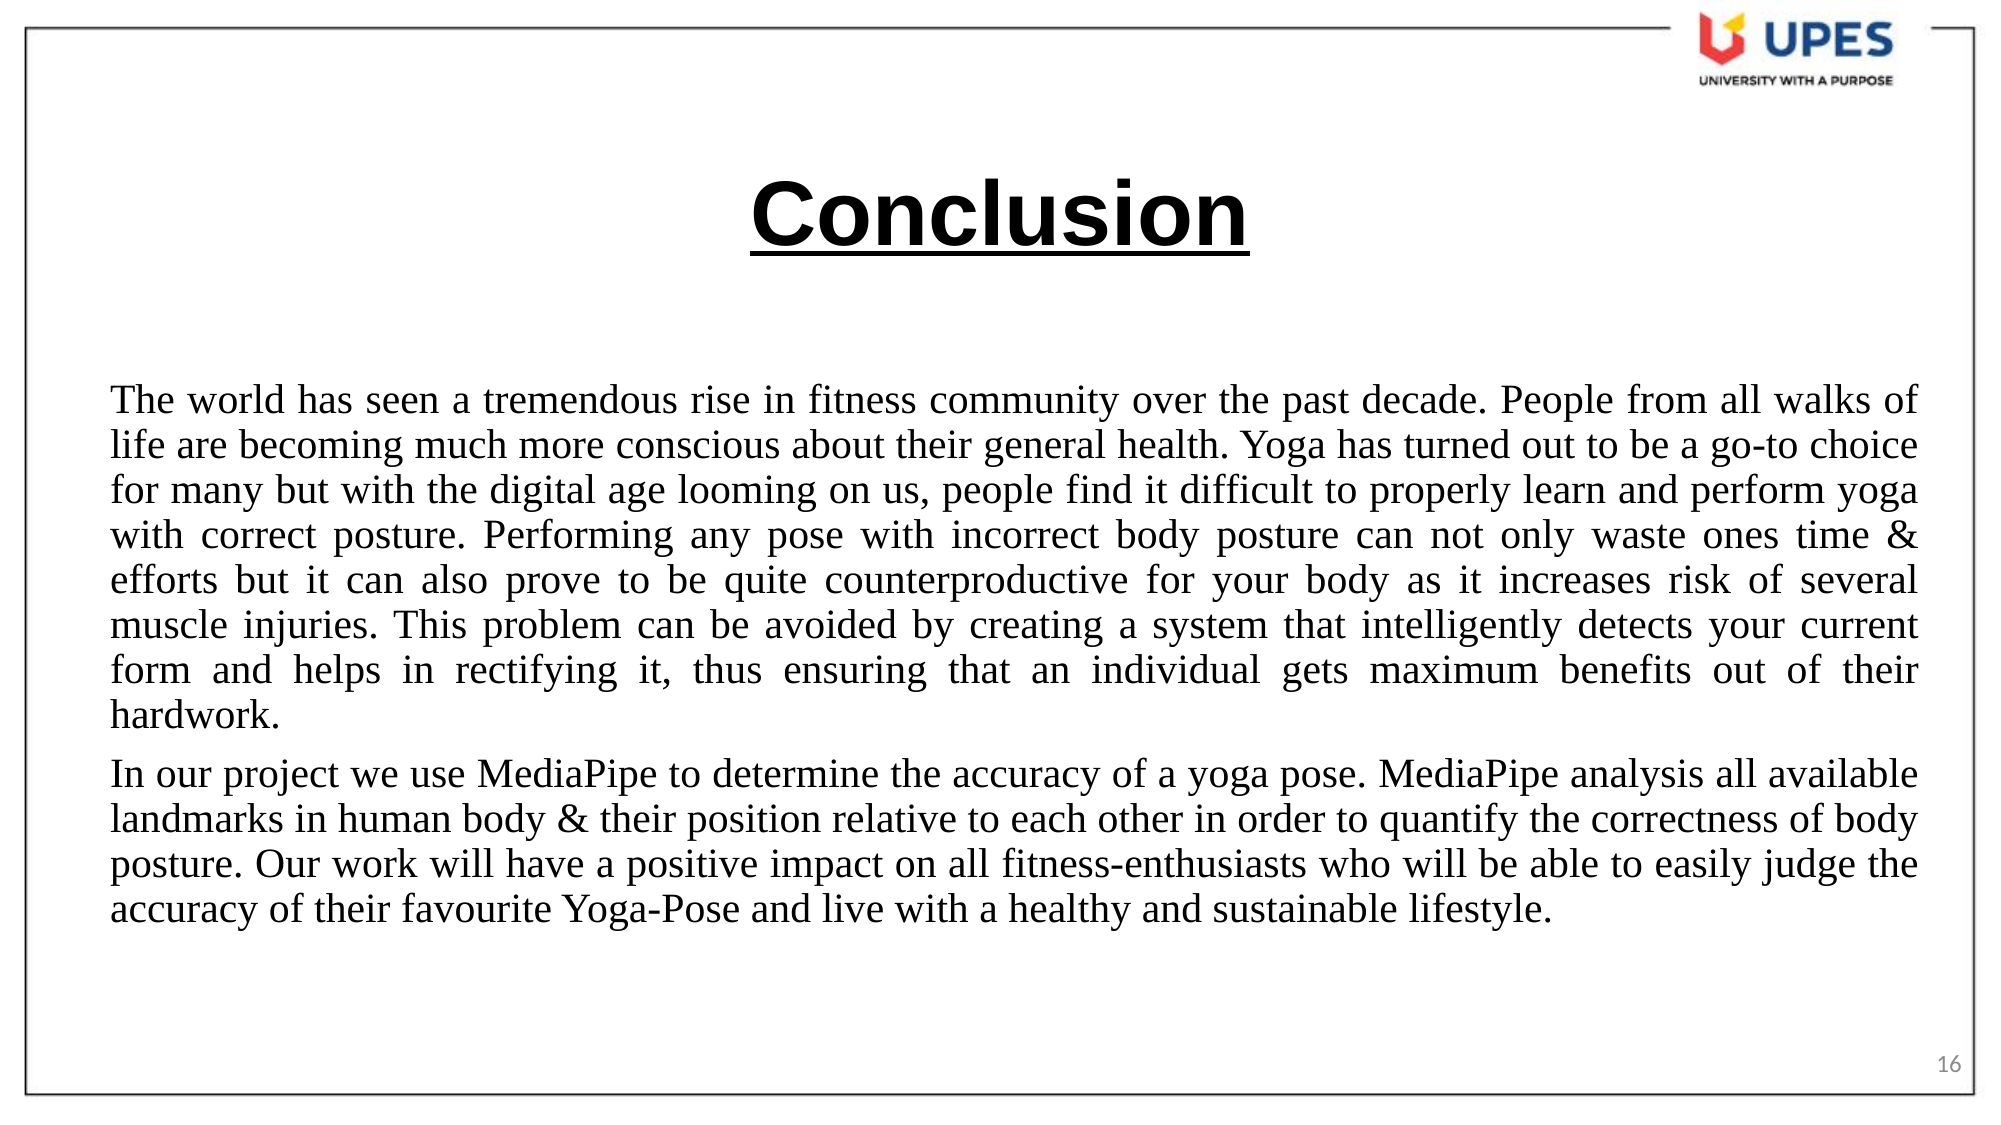

# Conclusion
The world has seen a tremendous rise in fitness community over the past decade. People from all walks of life are becoming much more conscious about their general health. Yoga has turned out to be a go-to choice for many but with the digital age looming on us, people find it difficult to properly learn and perform yoga with correct posture. Performing any pose with incorrect body posture can not only waste ones time & efforts but it can also prove to be quite counterproductive for your body as it increases risk of several muscle injuries. This problem can be avoided by creating a system that intelligently detects your current form and helps in rectifying it, thus ensuring that an individual gets maximum benefits out of their hardwork.
In our project we use MediaPipe to determine the accuracy of a yoga pose. MediaPipe analysis all available landmarks in human body & their position relative to each other in order to quantify the correctness of body posture. Our work will have a positive impact on all fitness-enthusiasts who will be able to easily judge the accuracy of their favourite Yoga-Pose and live with a healthy and sustainable lifestyle.
16